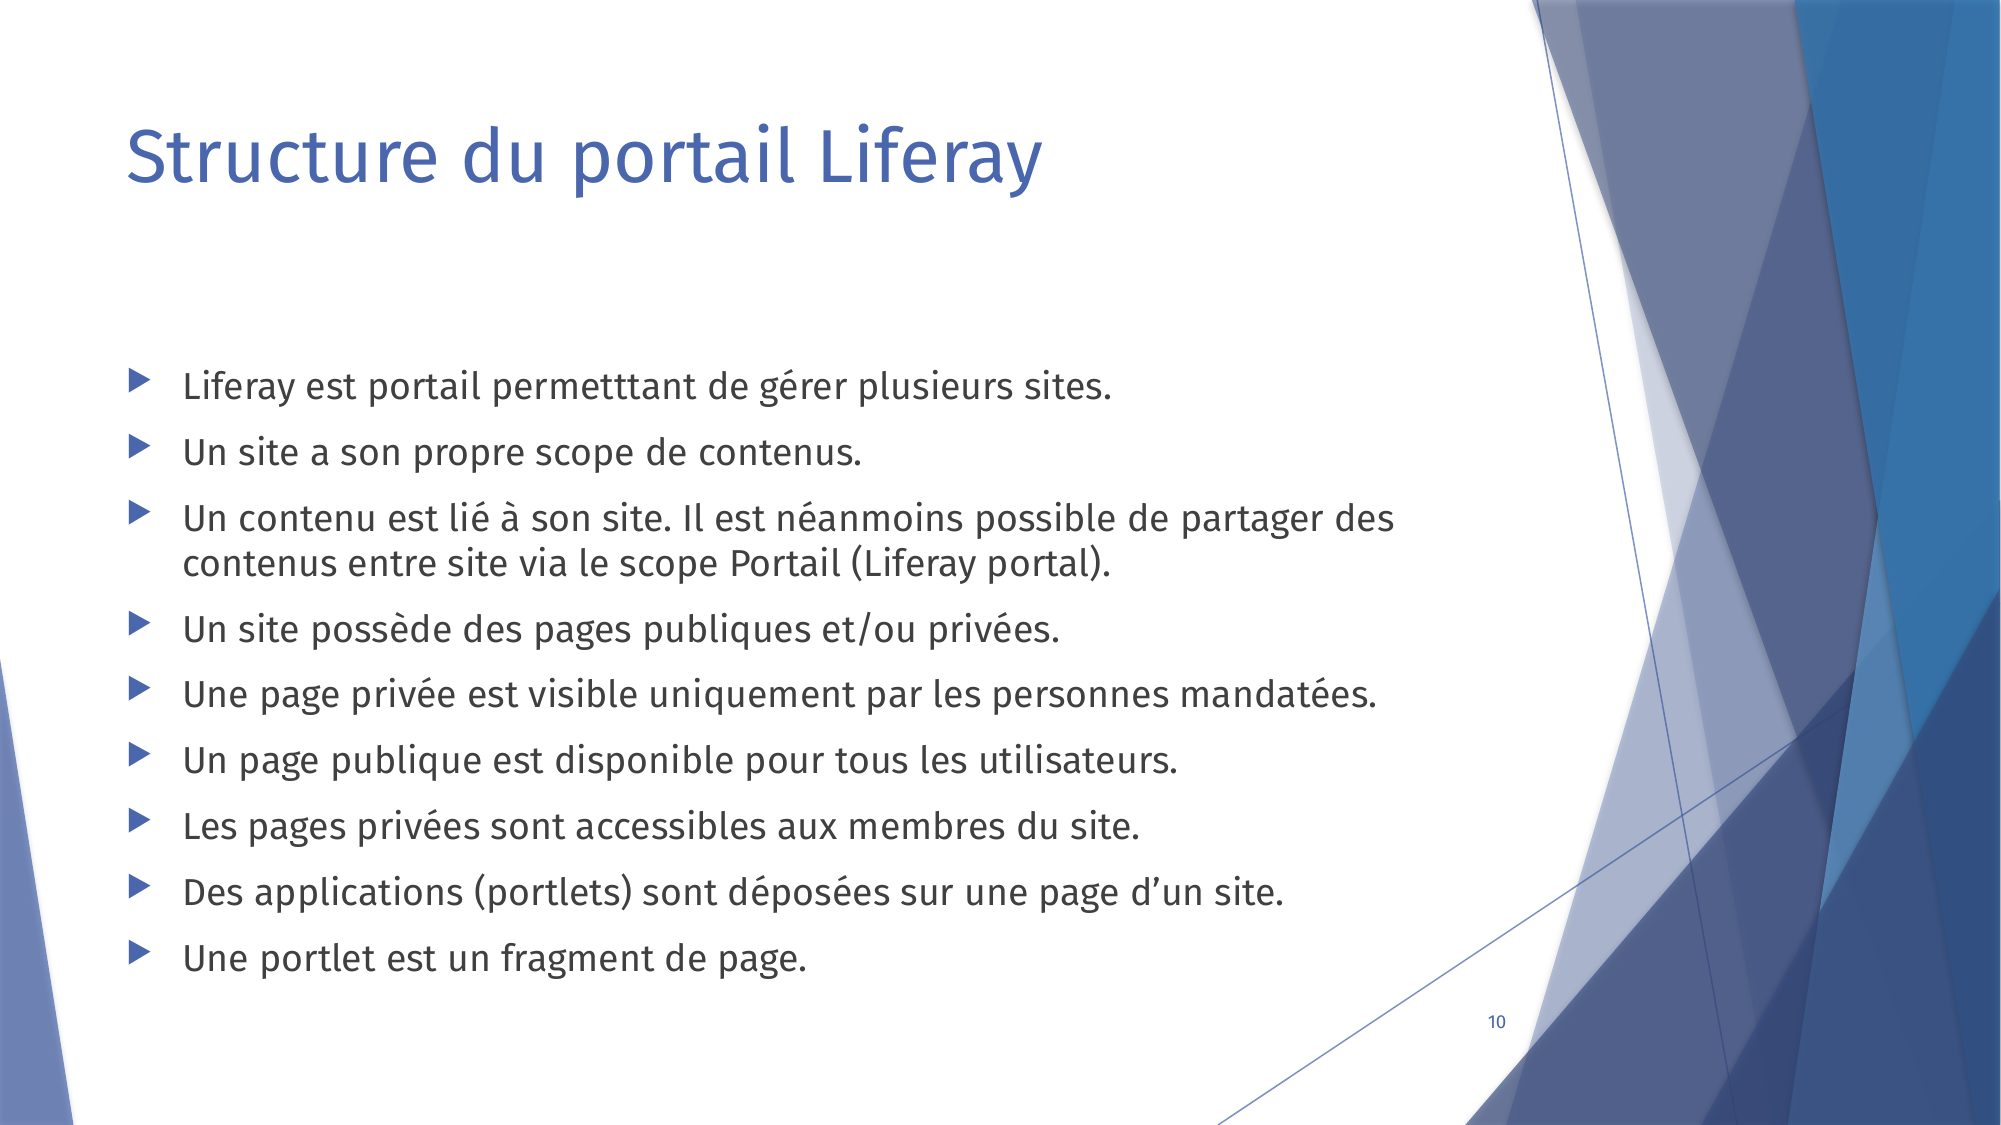

# Structure du portail Liferay
Liferay est portail permetttant de gérer plusieurs sites.
Un site a son propre scope de contenus.
Un contenu est lié à son site. Il est néanmoins possible de partager des contenus entre site via le scope Portail (Liferay portal).
Un site possède des pages publiques et/ou privées.
Une page privée est visible uniquement par les personnes mandatées.
Un page publique est disponible pour tous les utilisateurs.
Les pages privées sont accessibles aux membres du site.
Des applications (portlets) sont déposées sur une page d’un site.
Une portlet est un fragment de page.

10